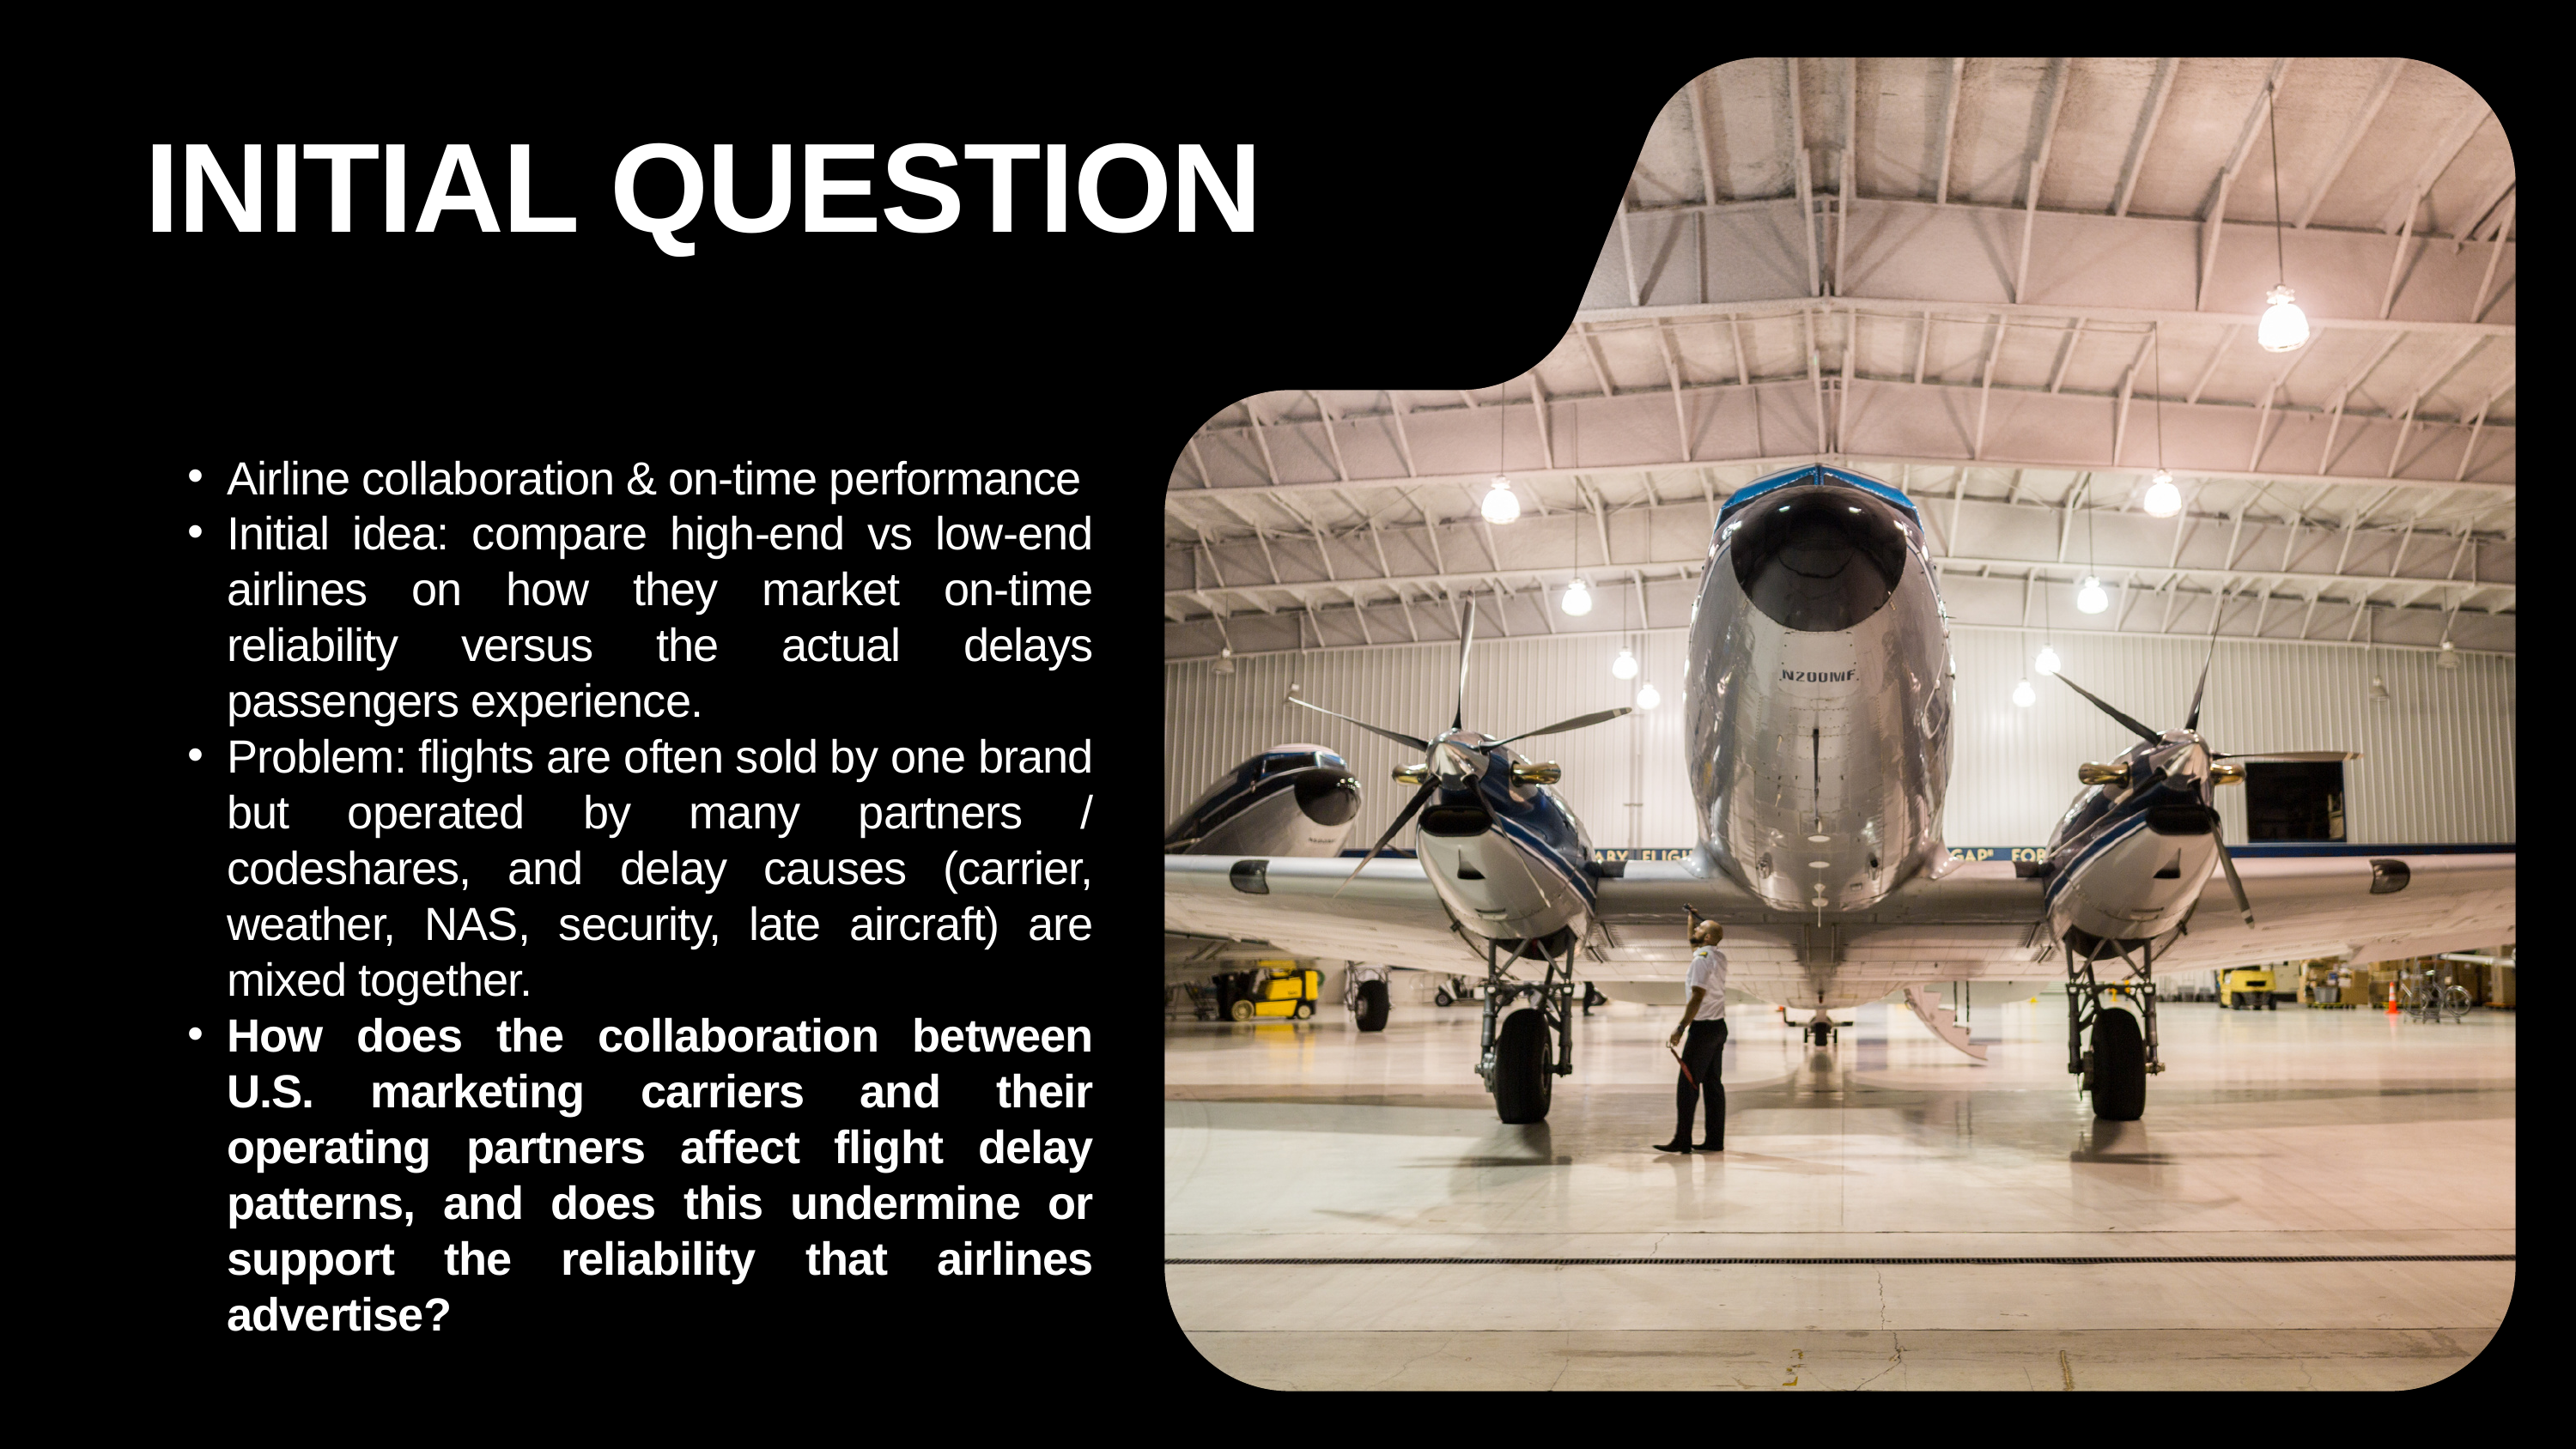

INITIAL QUESTION
Airline collaboration & on‑time performance
Initial idea: compare high‑end vs low‑end airlines on how they market on‑time reliability versus the actual delays passengers experience.
Problem: flights are often sold by one brand but operated by many partners / codeshares, and delay causes (carrier, weather, NAS, security, late aircraft) are mixed together.
How does the collaboration between U.S. marketing carriers and their operating partners affect flight delay patterns, and does this undermine or support the reliability that airlines advertise?